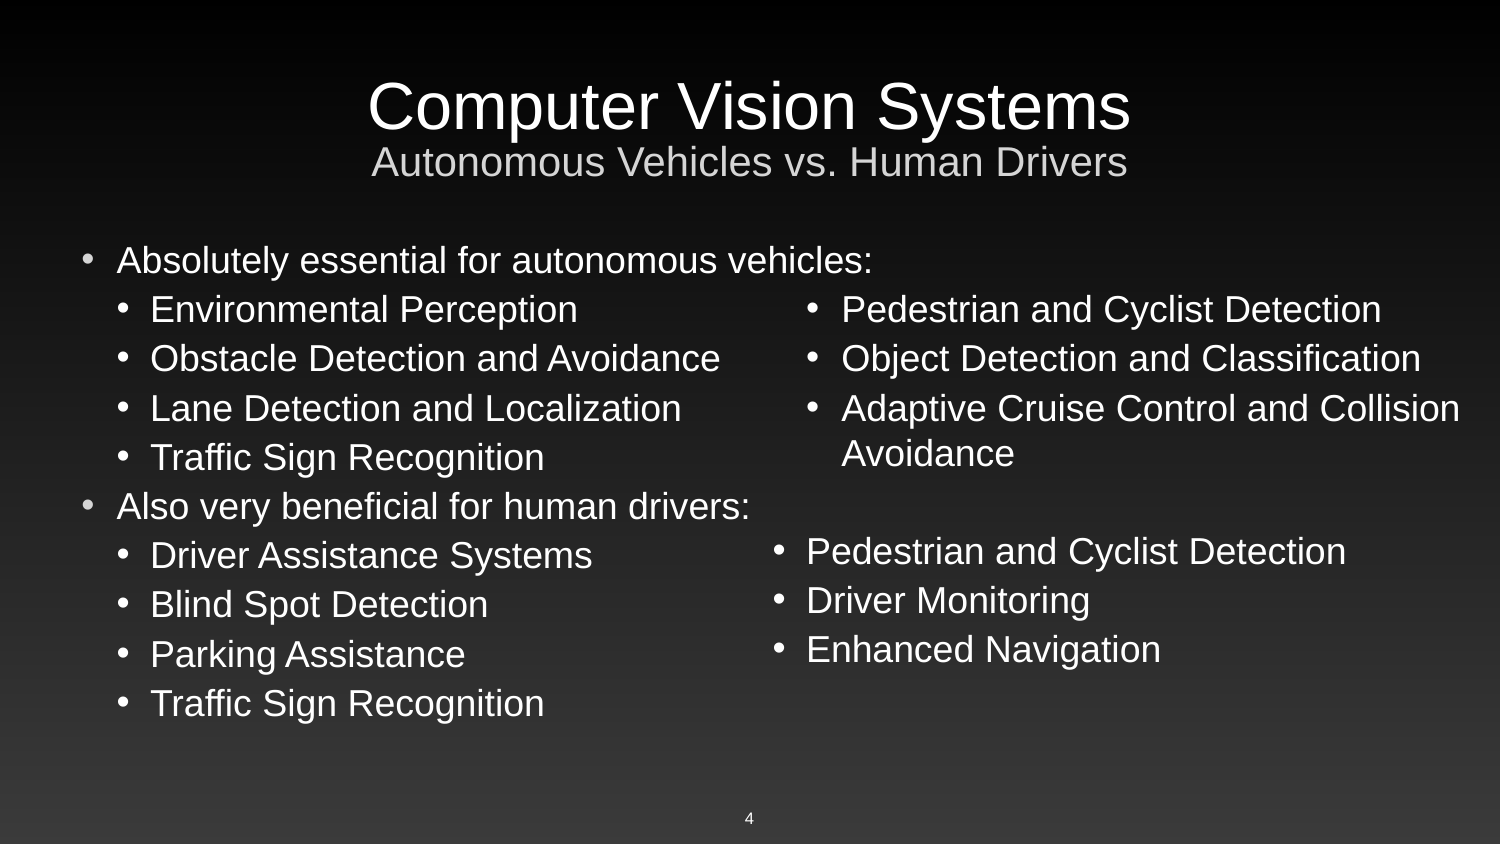

# Computer Vision Systems
Autonomous Vehicles vs. Human Drivers
Absolutely essential for autonomous vehicles:
Environmental Perception
Obstacle Detection and Avoidance
Lane Detection and Localization
Traffic Sign Recognition
Also very beneficial for human drivers:
Driver Assistance Systems
Blind Spot Detection
Parking Assistance
Traffic Sign Recognition

Pedestrian and Cyclist Detection
Object Detection and Classification
Adaptive Cruise Control and Collision Avoidance

Pedestrian and Cyclist Detection
Driver Monitoring
Enhanced Navigation
4